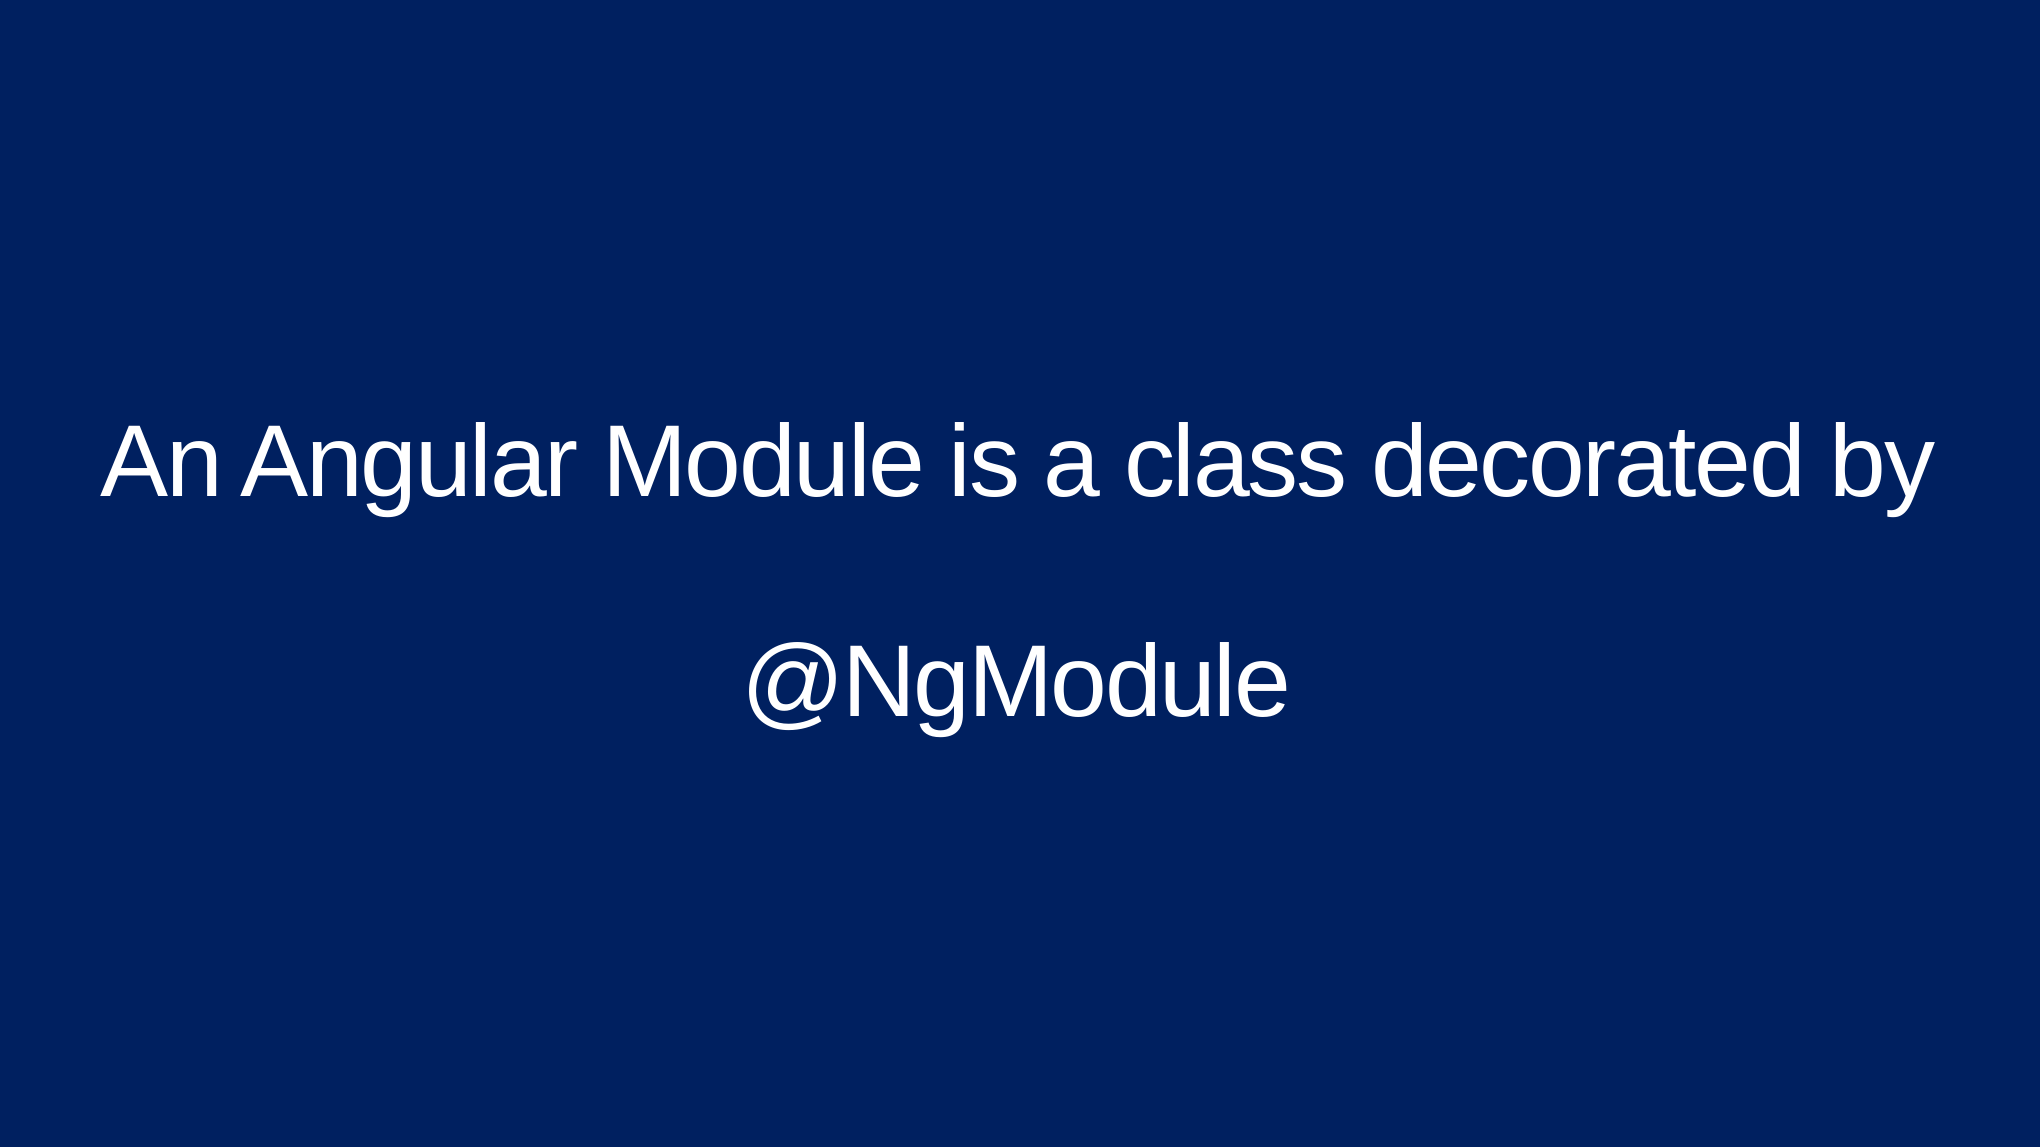

# An Angular Module is a class decorated by @NgModule